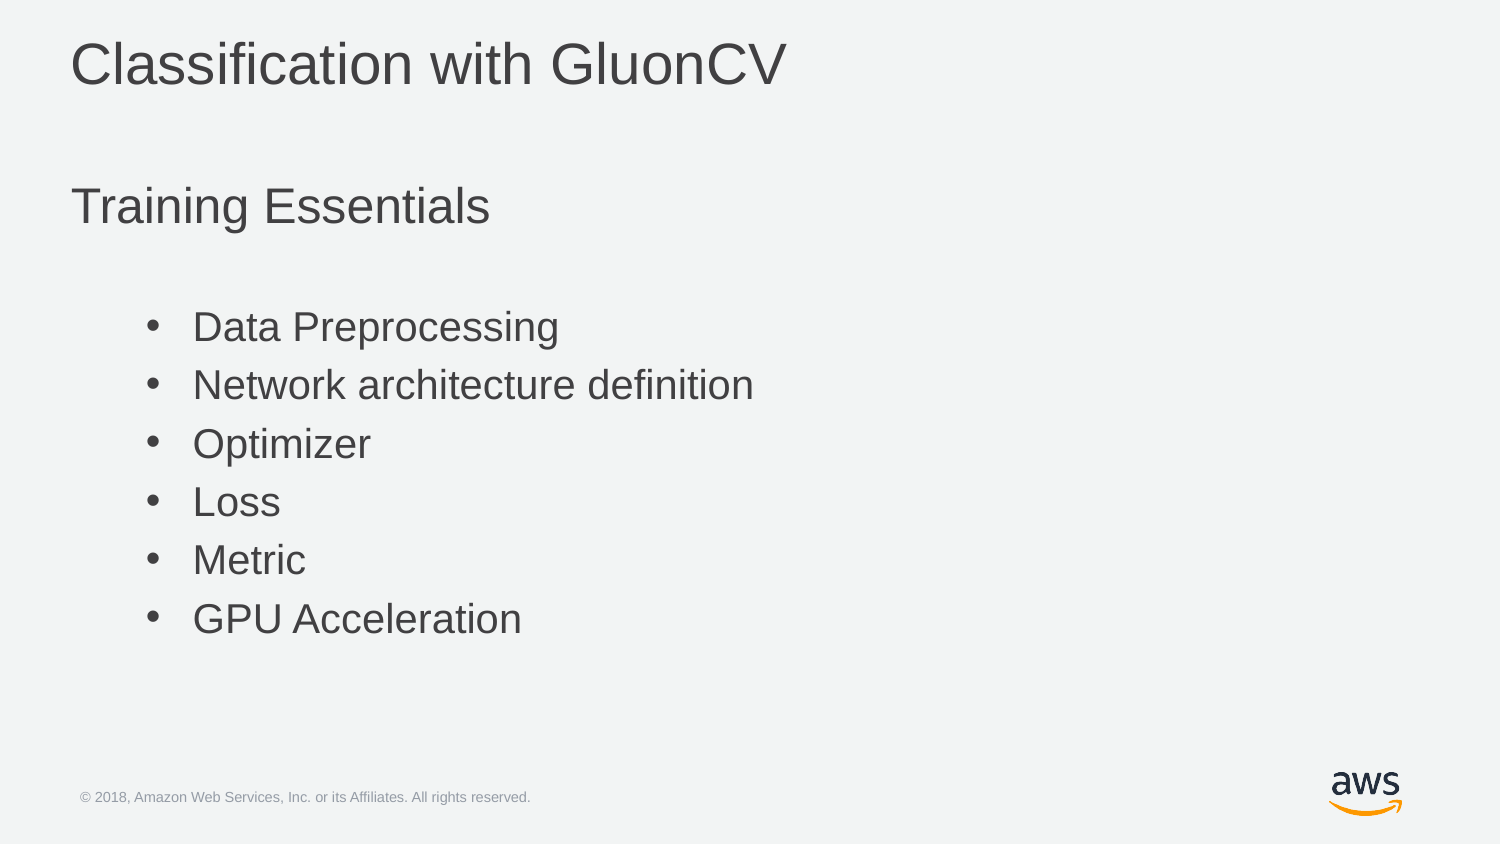

# Classification with GluonCV
Training Essentials

Data Preprocessing
Network architecture definition
Optimizer
Loss
Metric
GPU Acceleration